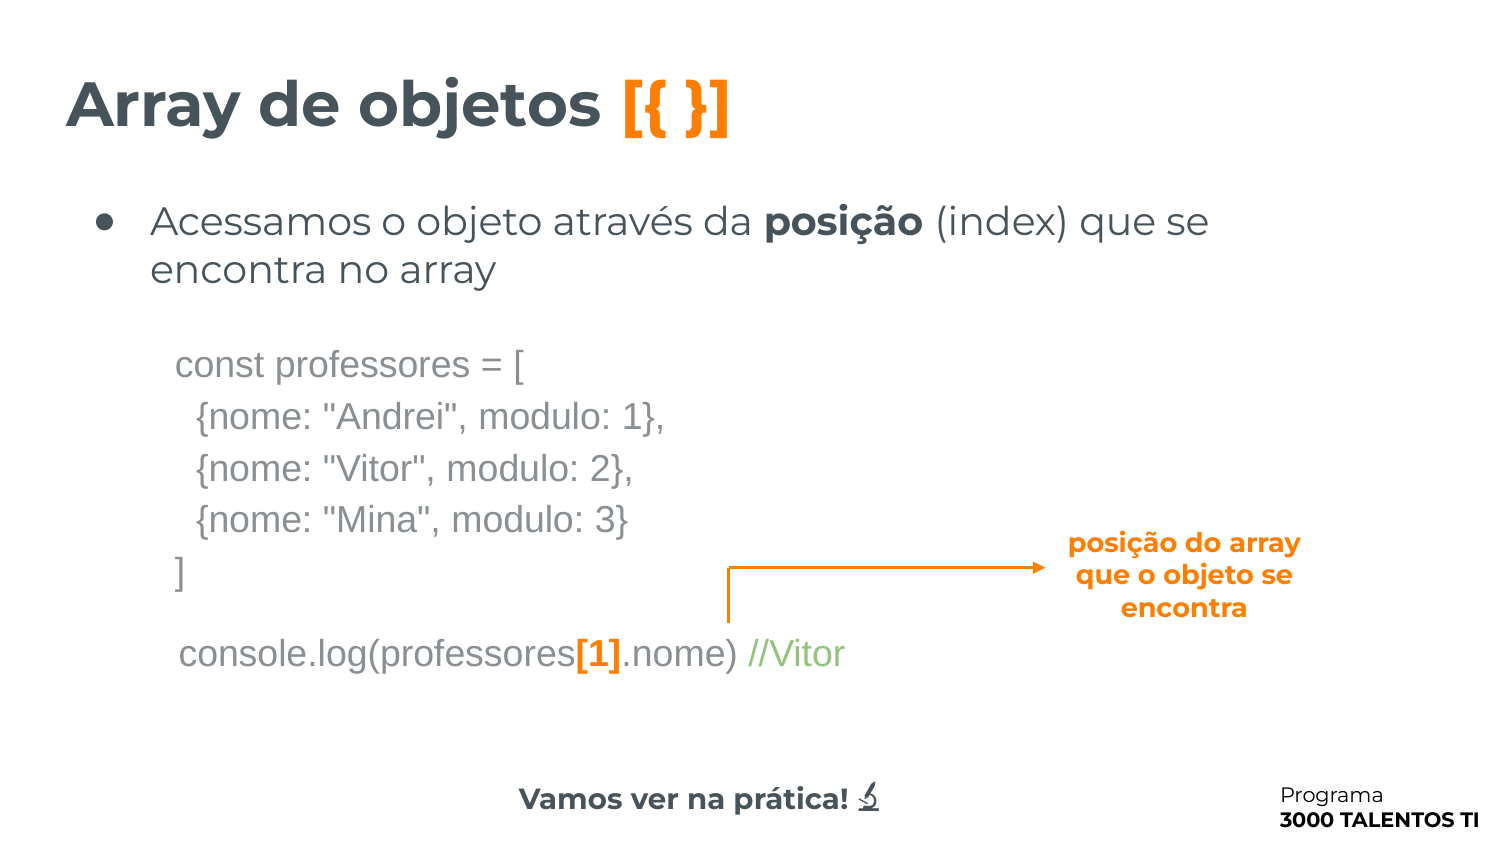

# Array de objetos [{ }]
Acessamos o objeto através da posição (index) que se encontra no array
const professores = [
  {nome: "Andrei", modulo: 1},
  {nome: "Vitor", modulo: 2},
  {nome: "Mina", modulo: 3}
]

posição do array que o objeto se encontra

console.log(professores[1].nome) //Vitor

Vamos ver na prática! 🔬